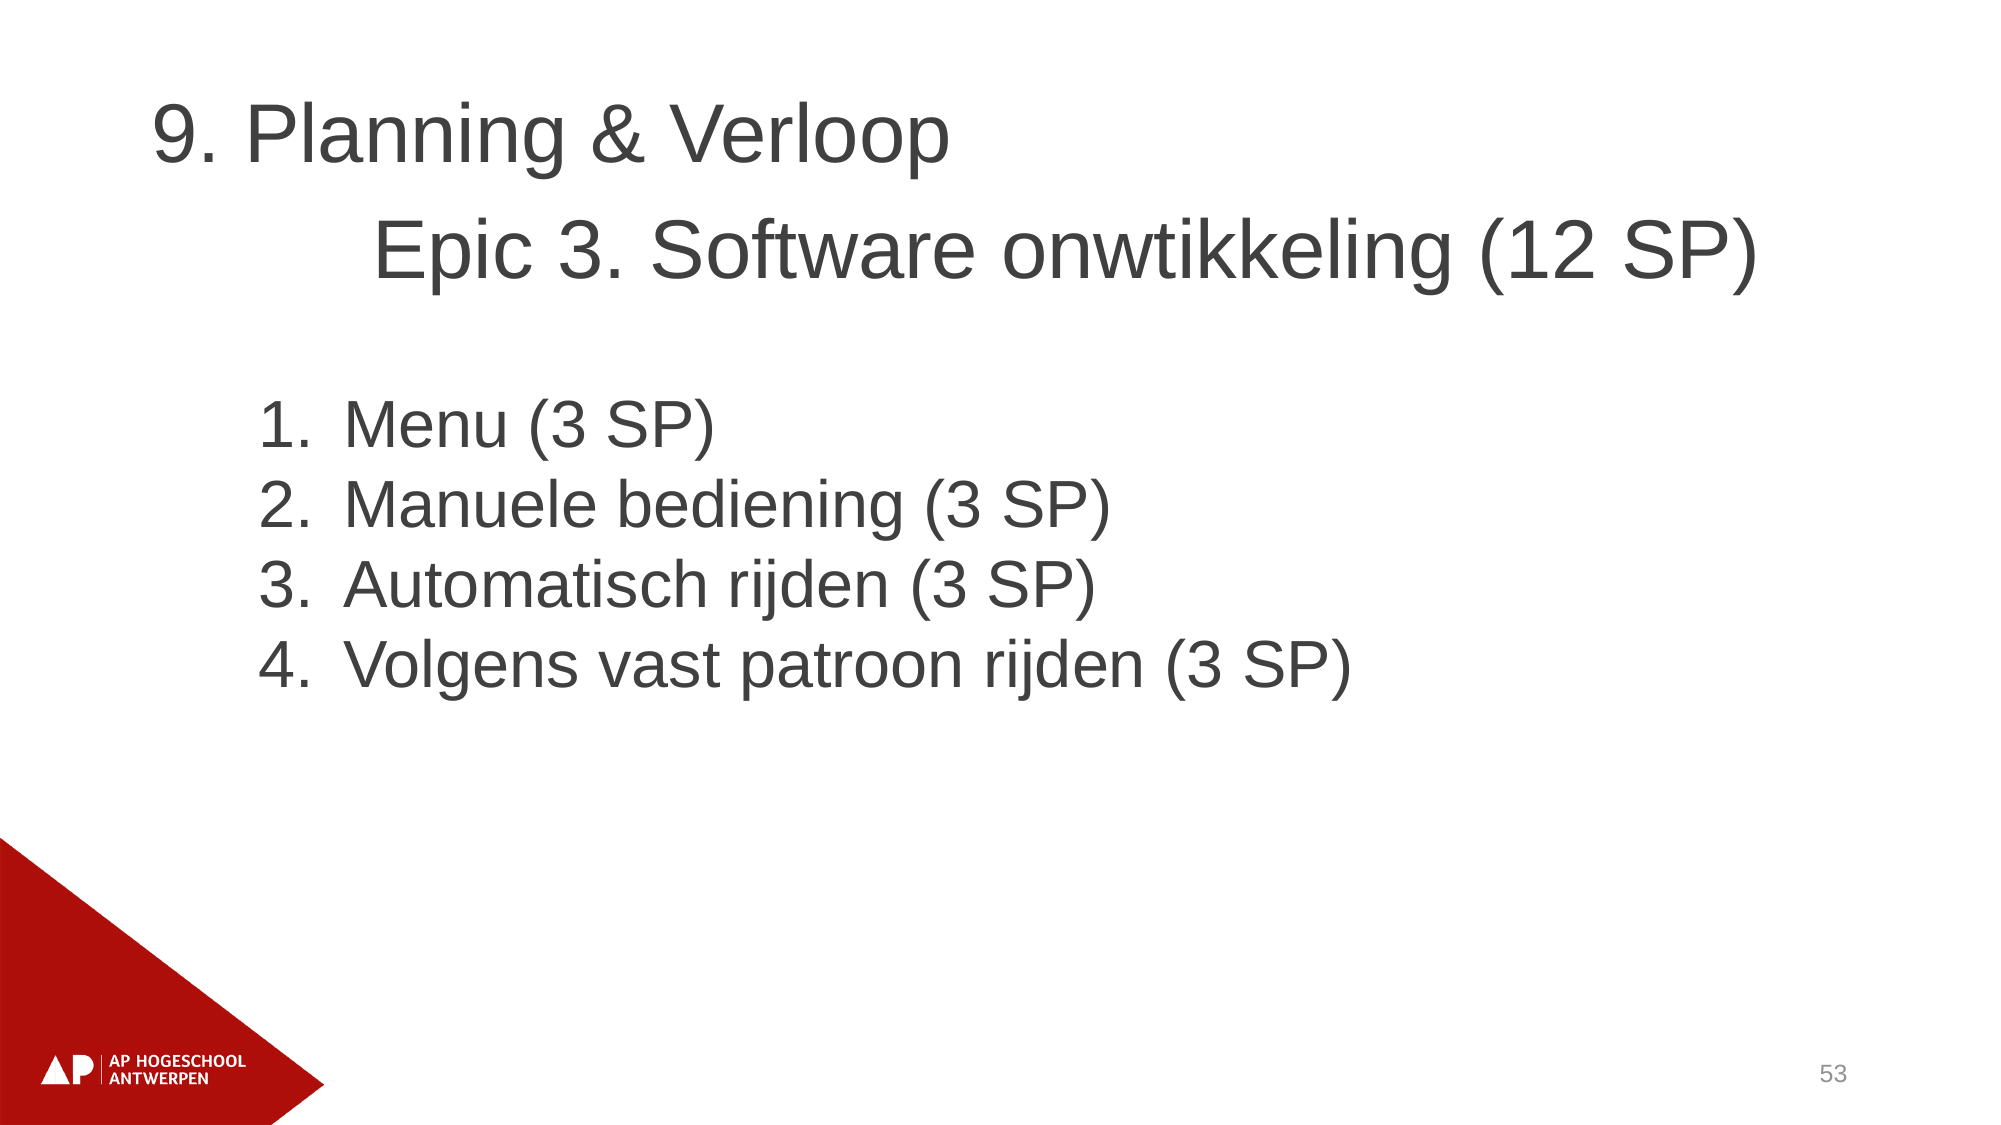

9. Planning & Verloop
			Epic 3. Software onwtikkeling (12 SP)

Menu (3 SP)
Manuele bediening (3 SP)
Automatisch rijden (3 SP)
Volgens vast patroon rijden (3 SP)
53